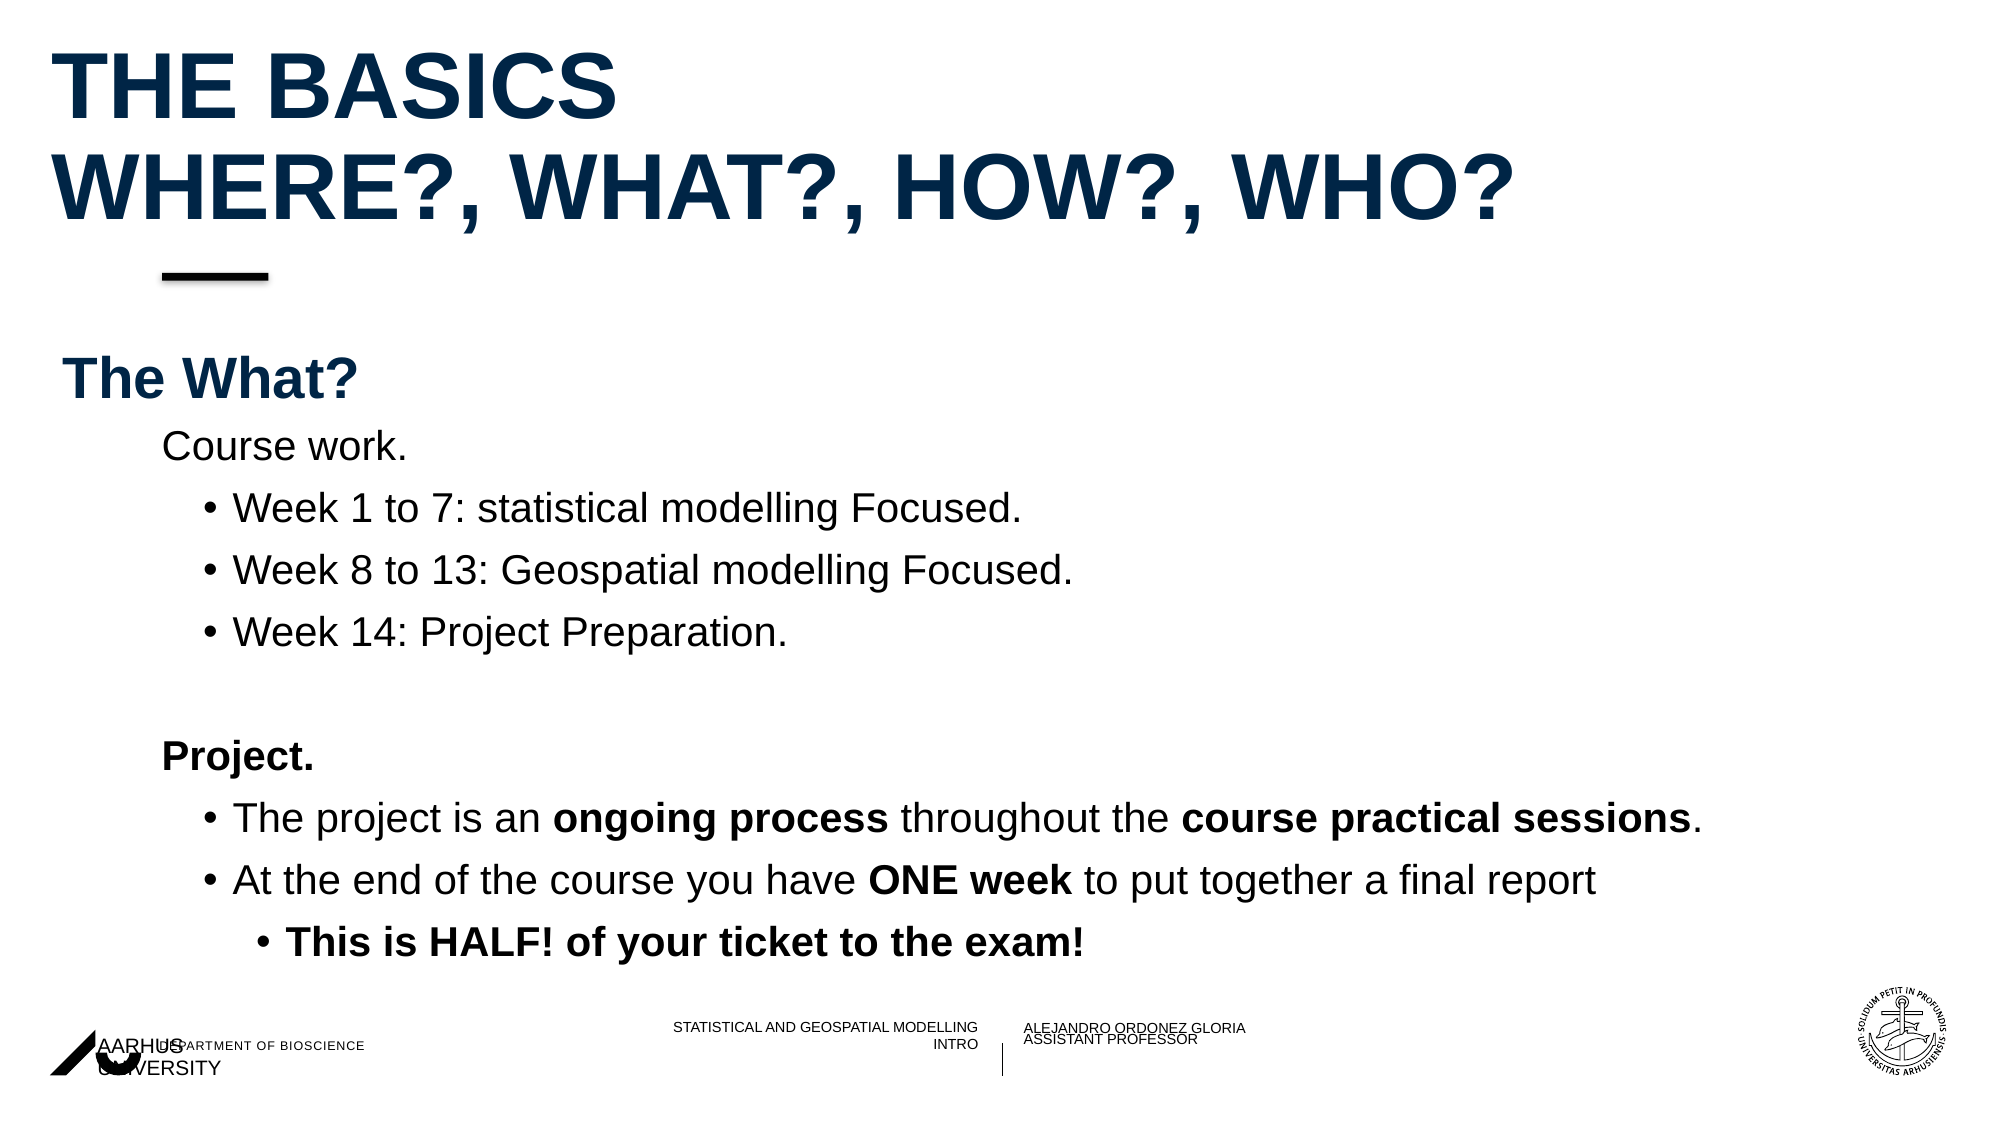

# The basics where?, What?, how?, who?
The What?
Course work.
Week 1 to 7: statistical modelling Focused.
Week 8 to 13: Geospatial modelling Focused.
Week 14: Project Preparation.

Project.
The project is an ongoing process throughout the course practical sessions.
At the end of the course you have ONE week to put together a final report
This is HALF! of your ticket to the exam!